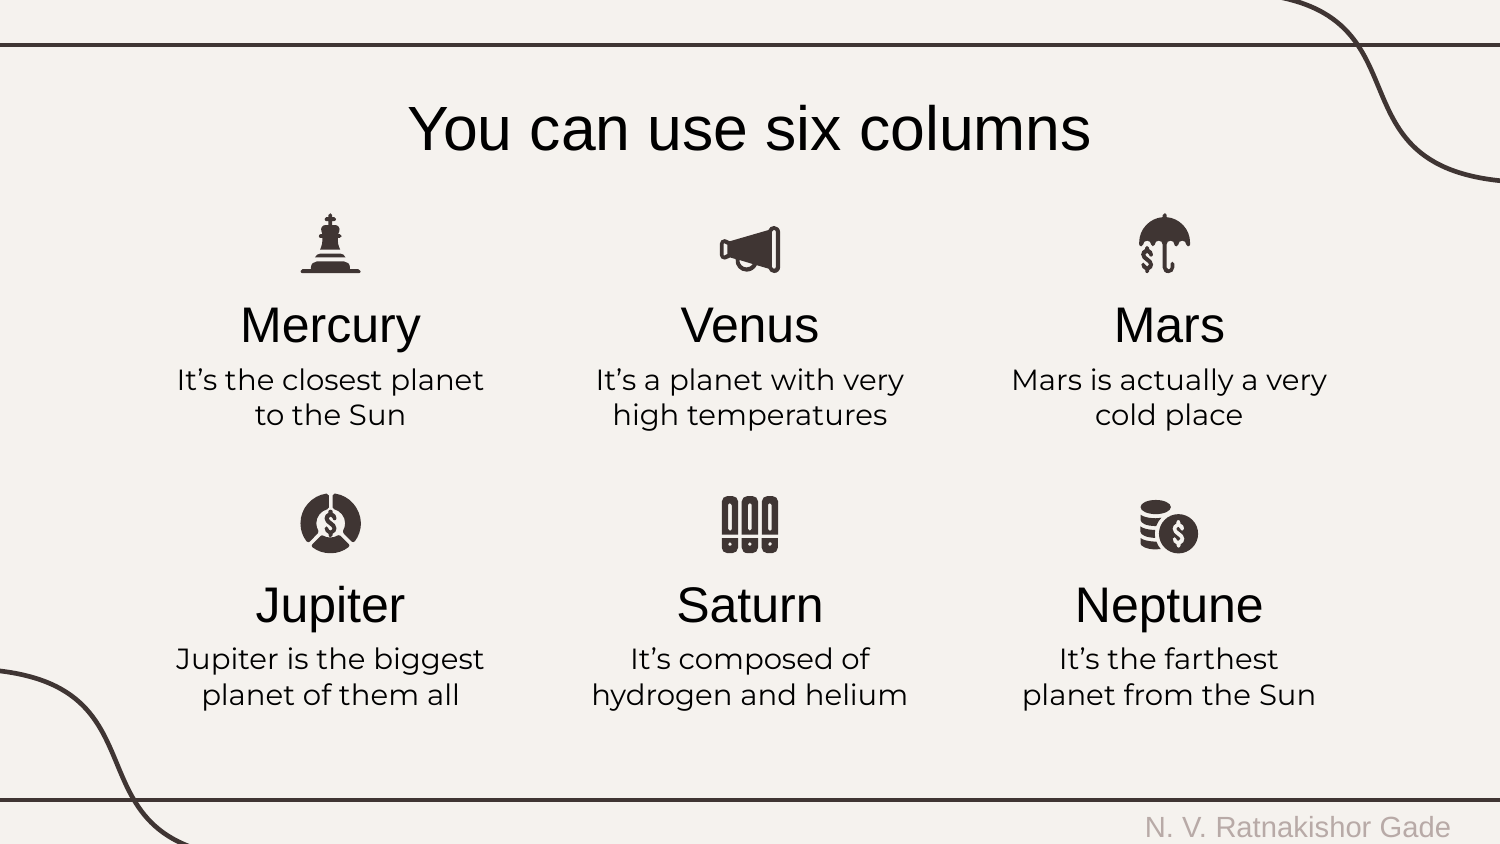

# You can use six columns

Mercury
Venus
Mars
It’s the closest planet to the Sun
It’s a planet with very high temperatures
Mars is actually a very cold place

Jupiter
Saturn
Neptune
Jupiter is the biggest planet of them all
It’s composed of hydrogen and helium
It’s the farthest planet from the Sun